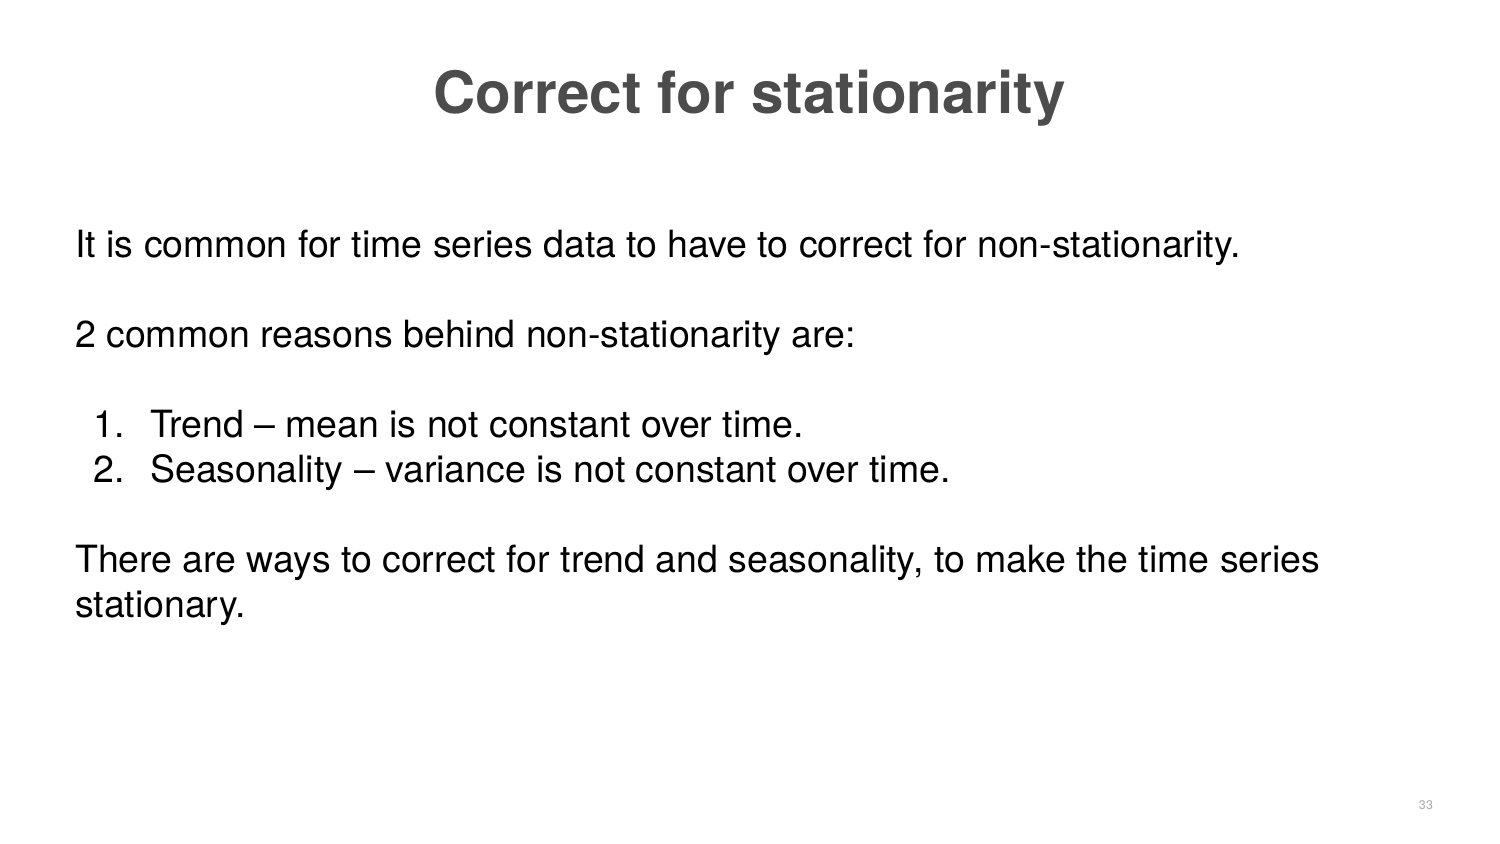

# Correct for stationarity
It is common for time series data to have to correct for non-stationarity.

2 common reasons behind non-stationarity are:

Trend – mean is not constant over time.
Seasonality – variance is not constant over time.

There are ways to correct for trend and seasonality, to make the time series stationary.
33